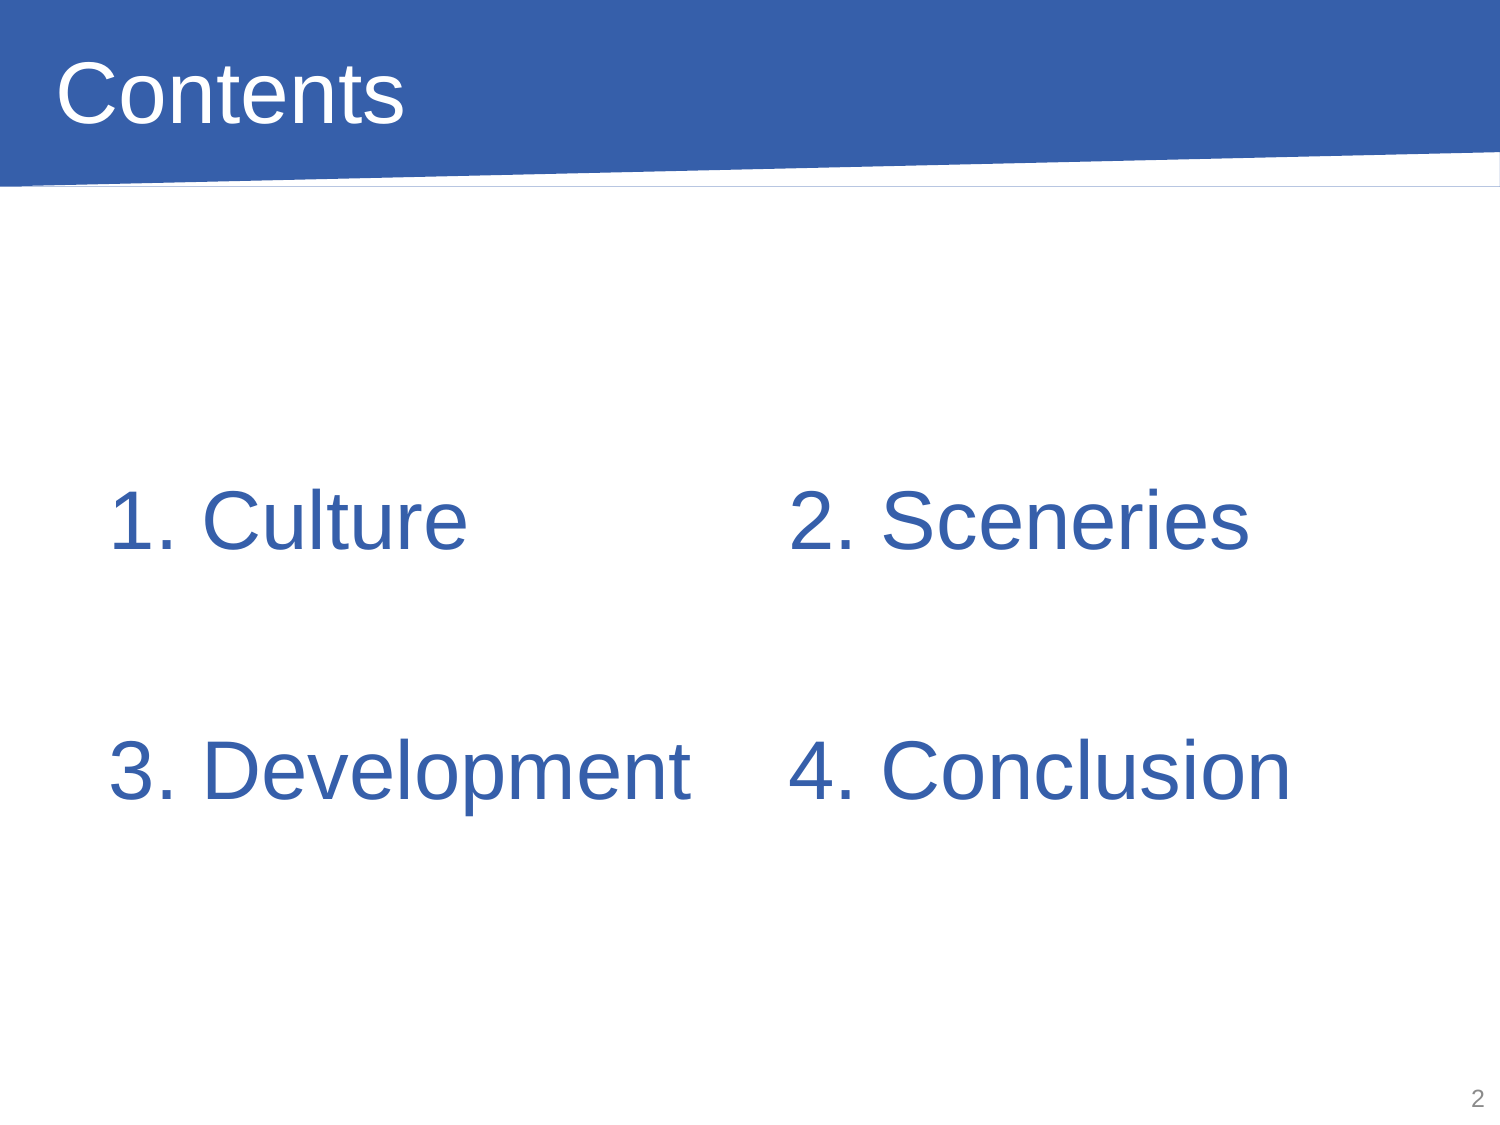

Contents
1. Culture
2. Sceneries
3. Development
4. Conclusion
2